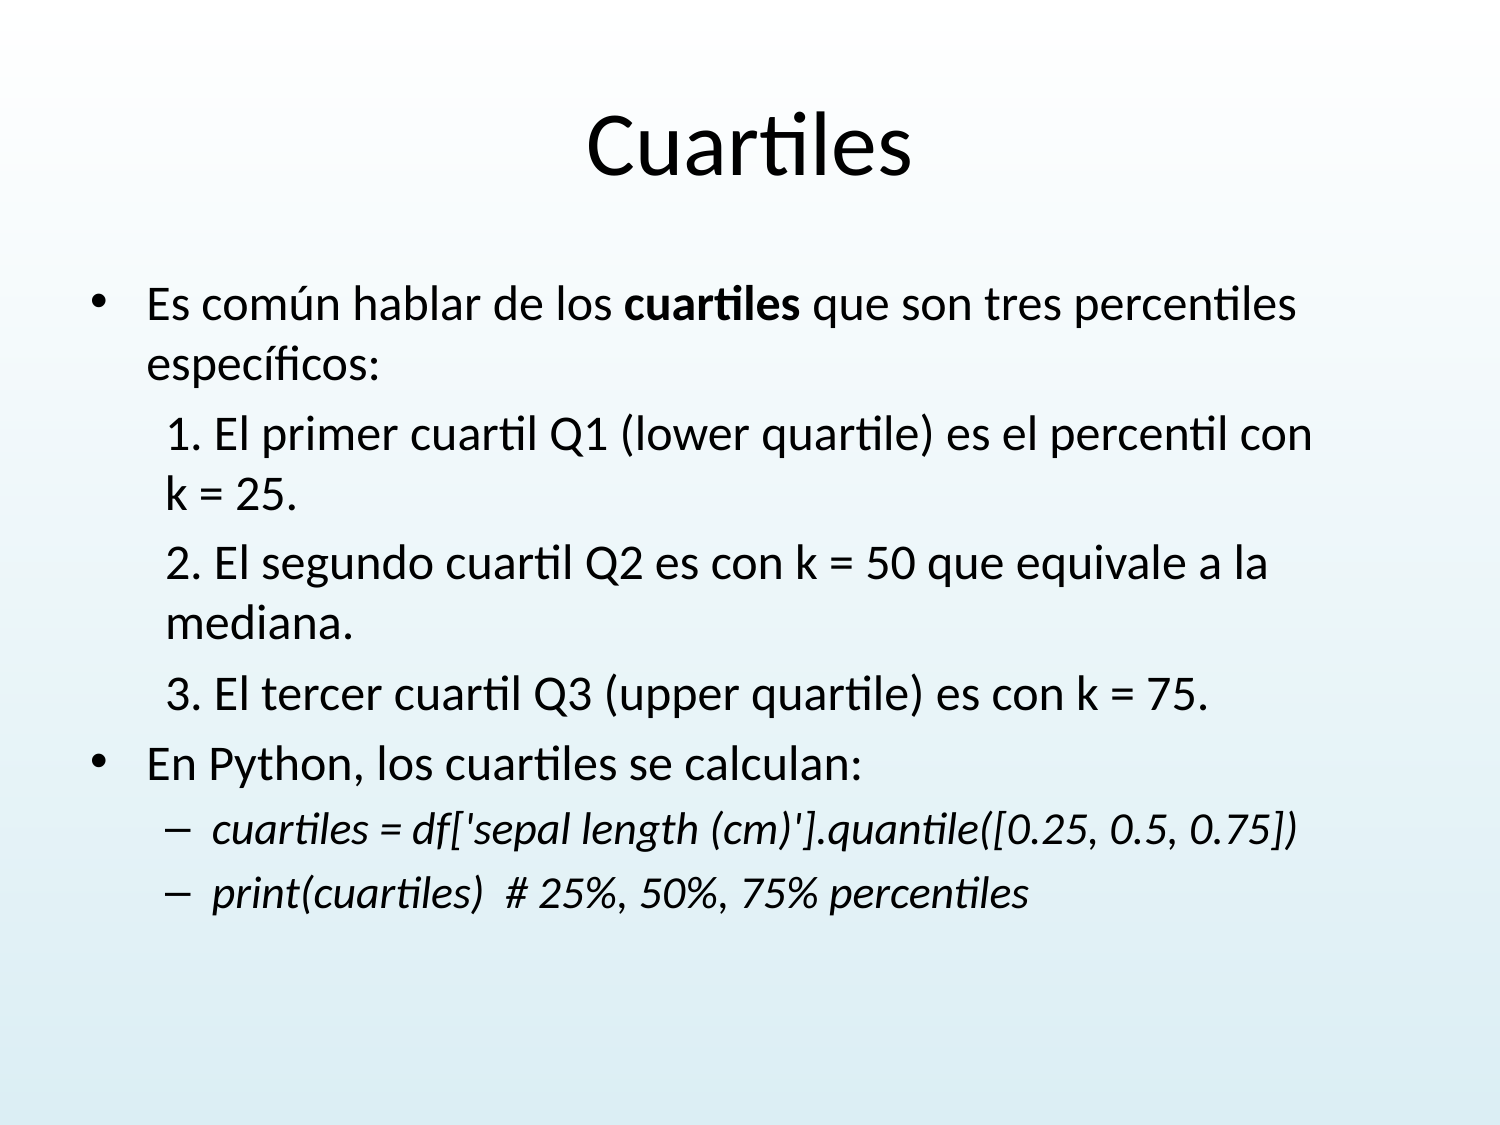

# Cuartiles
Es común hablar de los cuartiles que son tres percentiles específicos:
1. El primer cuartil Q1 (lower quartile) es el percentil con k = 25.
2. El segundo cuartil Q2 es con k = 50 que equivale a la mediana.
3. El tercer cuartil Q3 (upper quartile) es con k = 75.
En Python, los cuartiles se calculan:
cuartiles = df['sepal length (cm)'].quantile([0.25, 0.5, 0.75])
print(cuartiles)  # 25%, 50%, 75% percentiles